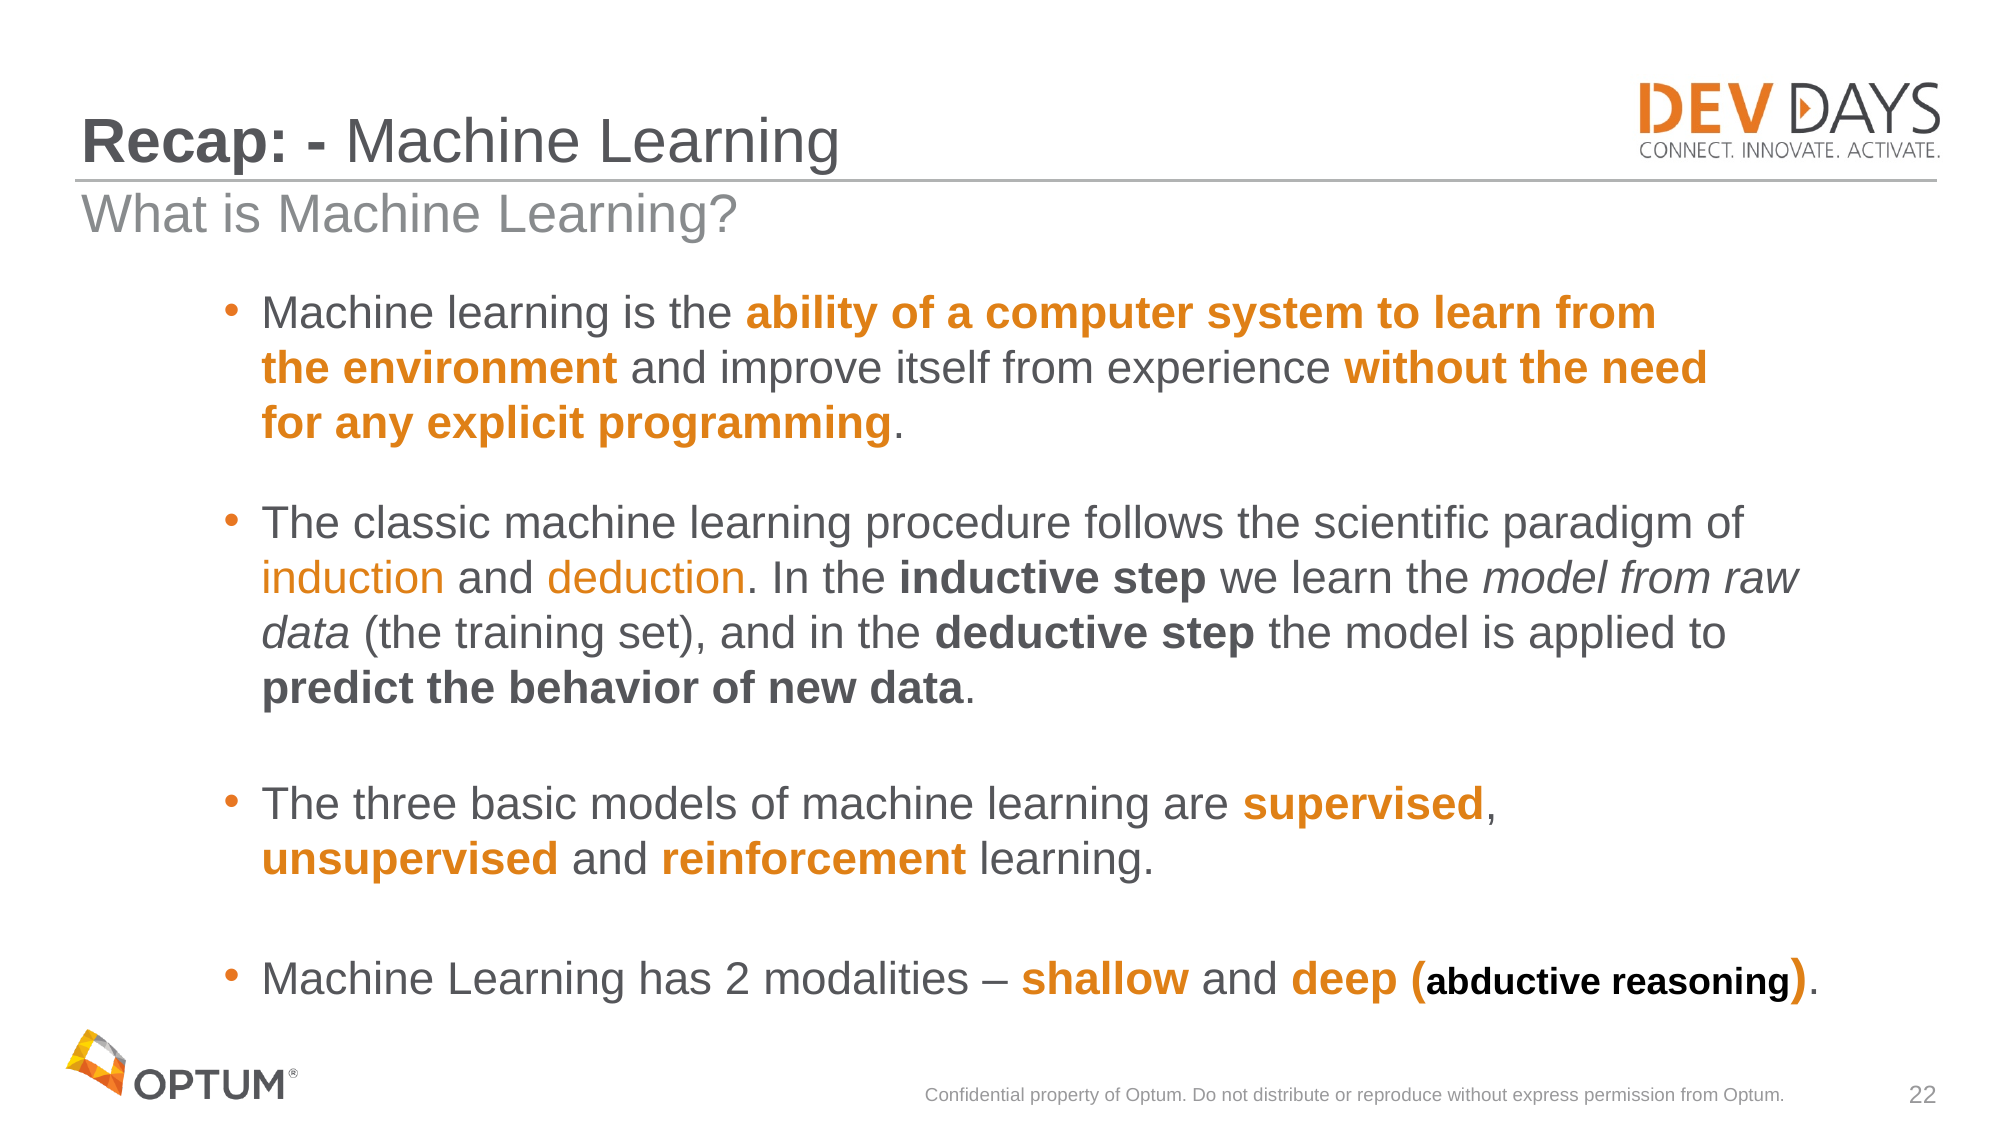

# Recap: - Machine Learning
What is Machine Learning?
Machine learning is the ability of a computer system to learn from
the environment and improve itself from experience without the need
for any explicit programming.

The classic machine learning procedure follows the scientific paradigm of induction and deduction. In the inductive step we learn the model from raw data (the training set), and in the deductive step the model is applied to predict the behavior of new data.

The three basic models of machine learning are supervised,
unsupervised and reinforcement learning.

Machine Learning has 2 modalities – shallow and deep (abductive reasoning).
Confidential property of Optum. Do not distribute or reproduce without express permission from Optum.
22